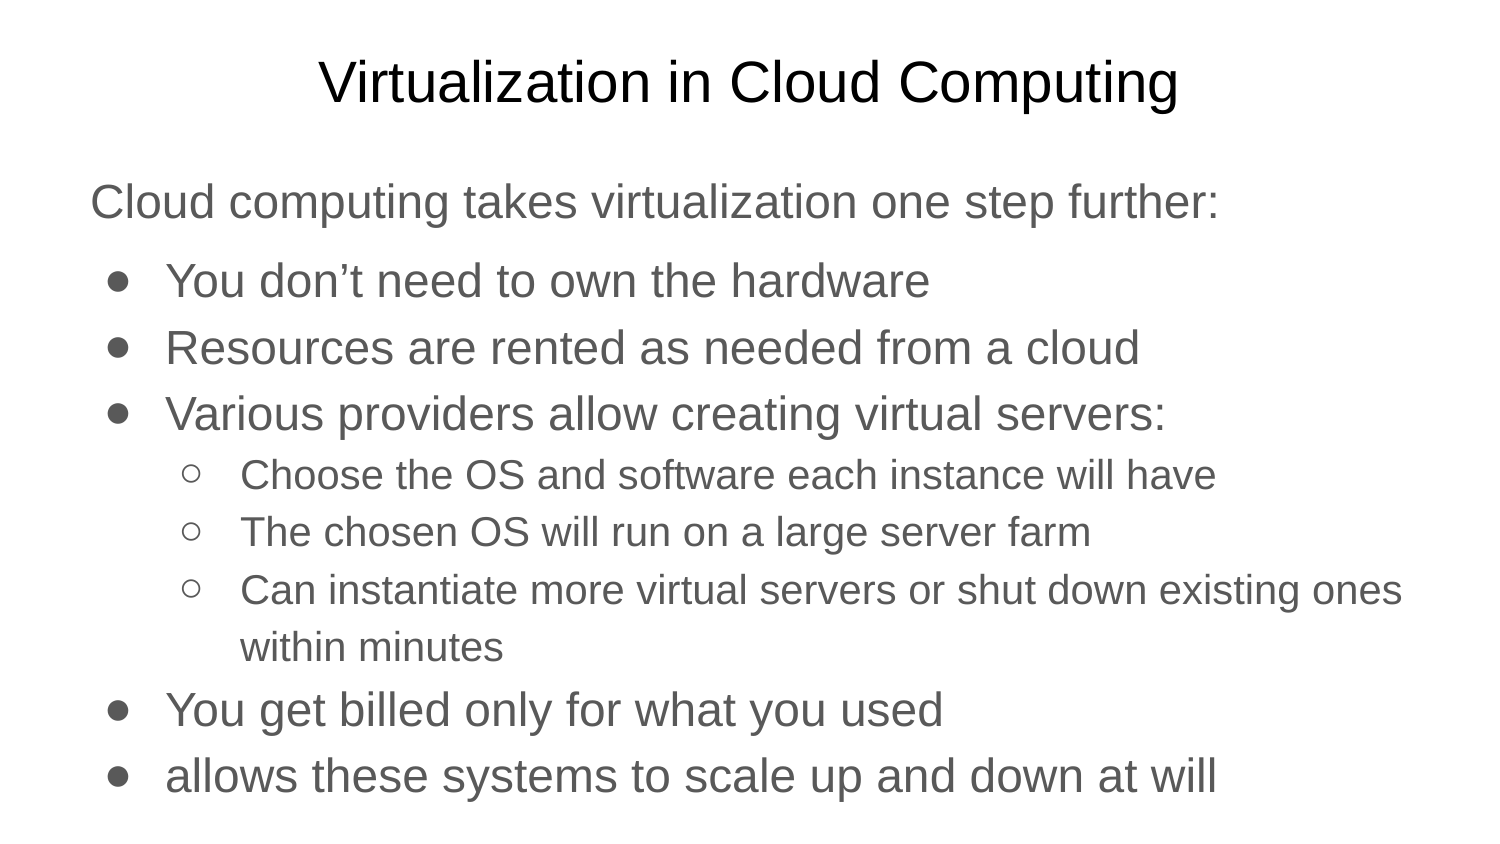

# Virtualization in Cloud Computing
Cloud computing takes virtualization one step further:
You don’t need to own the hardware
Resources are rented as needed from a cloud
Various providers allow creating virtual servers:
Choose the OS and software each instance will have
The chosen OS will run on a large server farm
Can instantiate more virtual servers or shut down existing ones within minutes
You get billed only for what you used
allows these systems to scale up and down at will